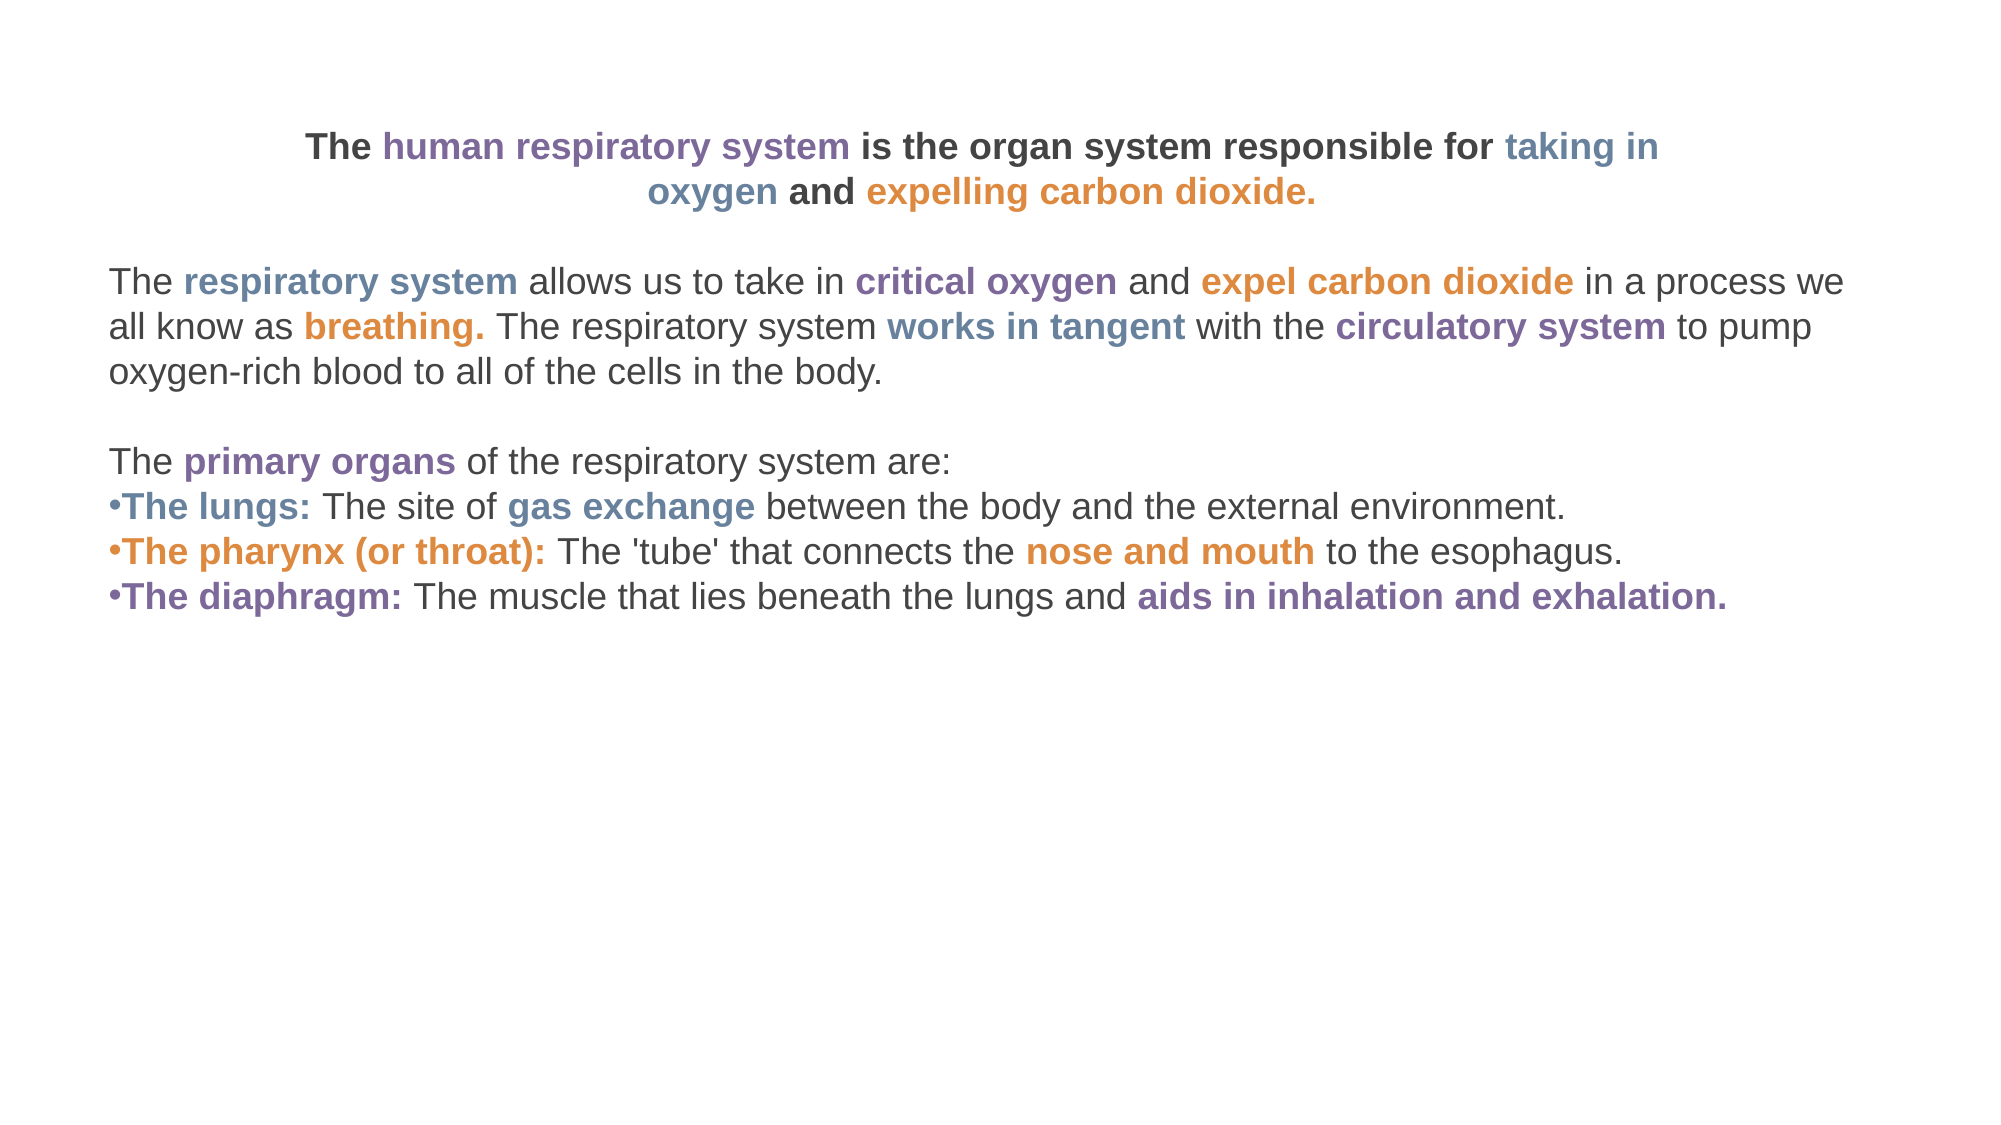

The human respiratory system is the organ system responsible for taking in oxygen and expelling carbon dioxide.

The respiratory system allows us to take in critical oxygen and expel carbon dioxide in a process we all know as breathing. The respiratory system works in tangent with the circulatory system to pump oxygen-rich blood to all of the cells in the body.

The primary organs of the respiratory system are:
The lungs: The site of gas exchange between the body and the external environment.
The pharynx (or throat): The 'tube' that connects the nose and mouth to the esophagus.
The diaphragm: The muscle that lies beneath the lungs and aids in inhalation and exhalation.